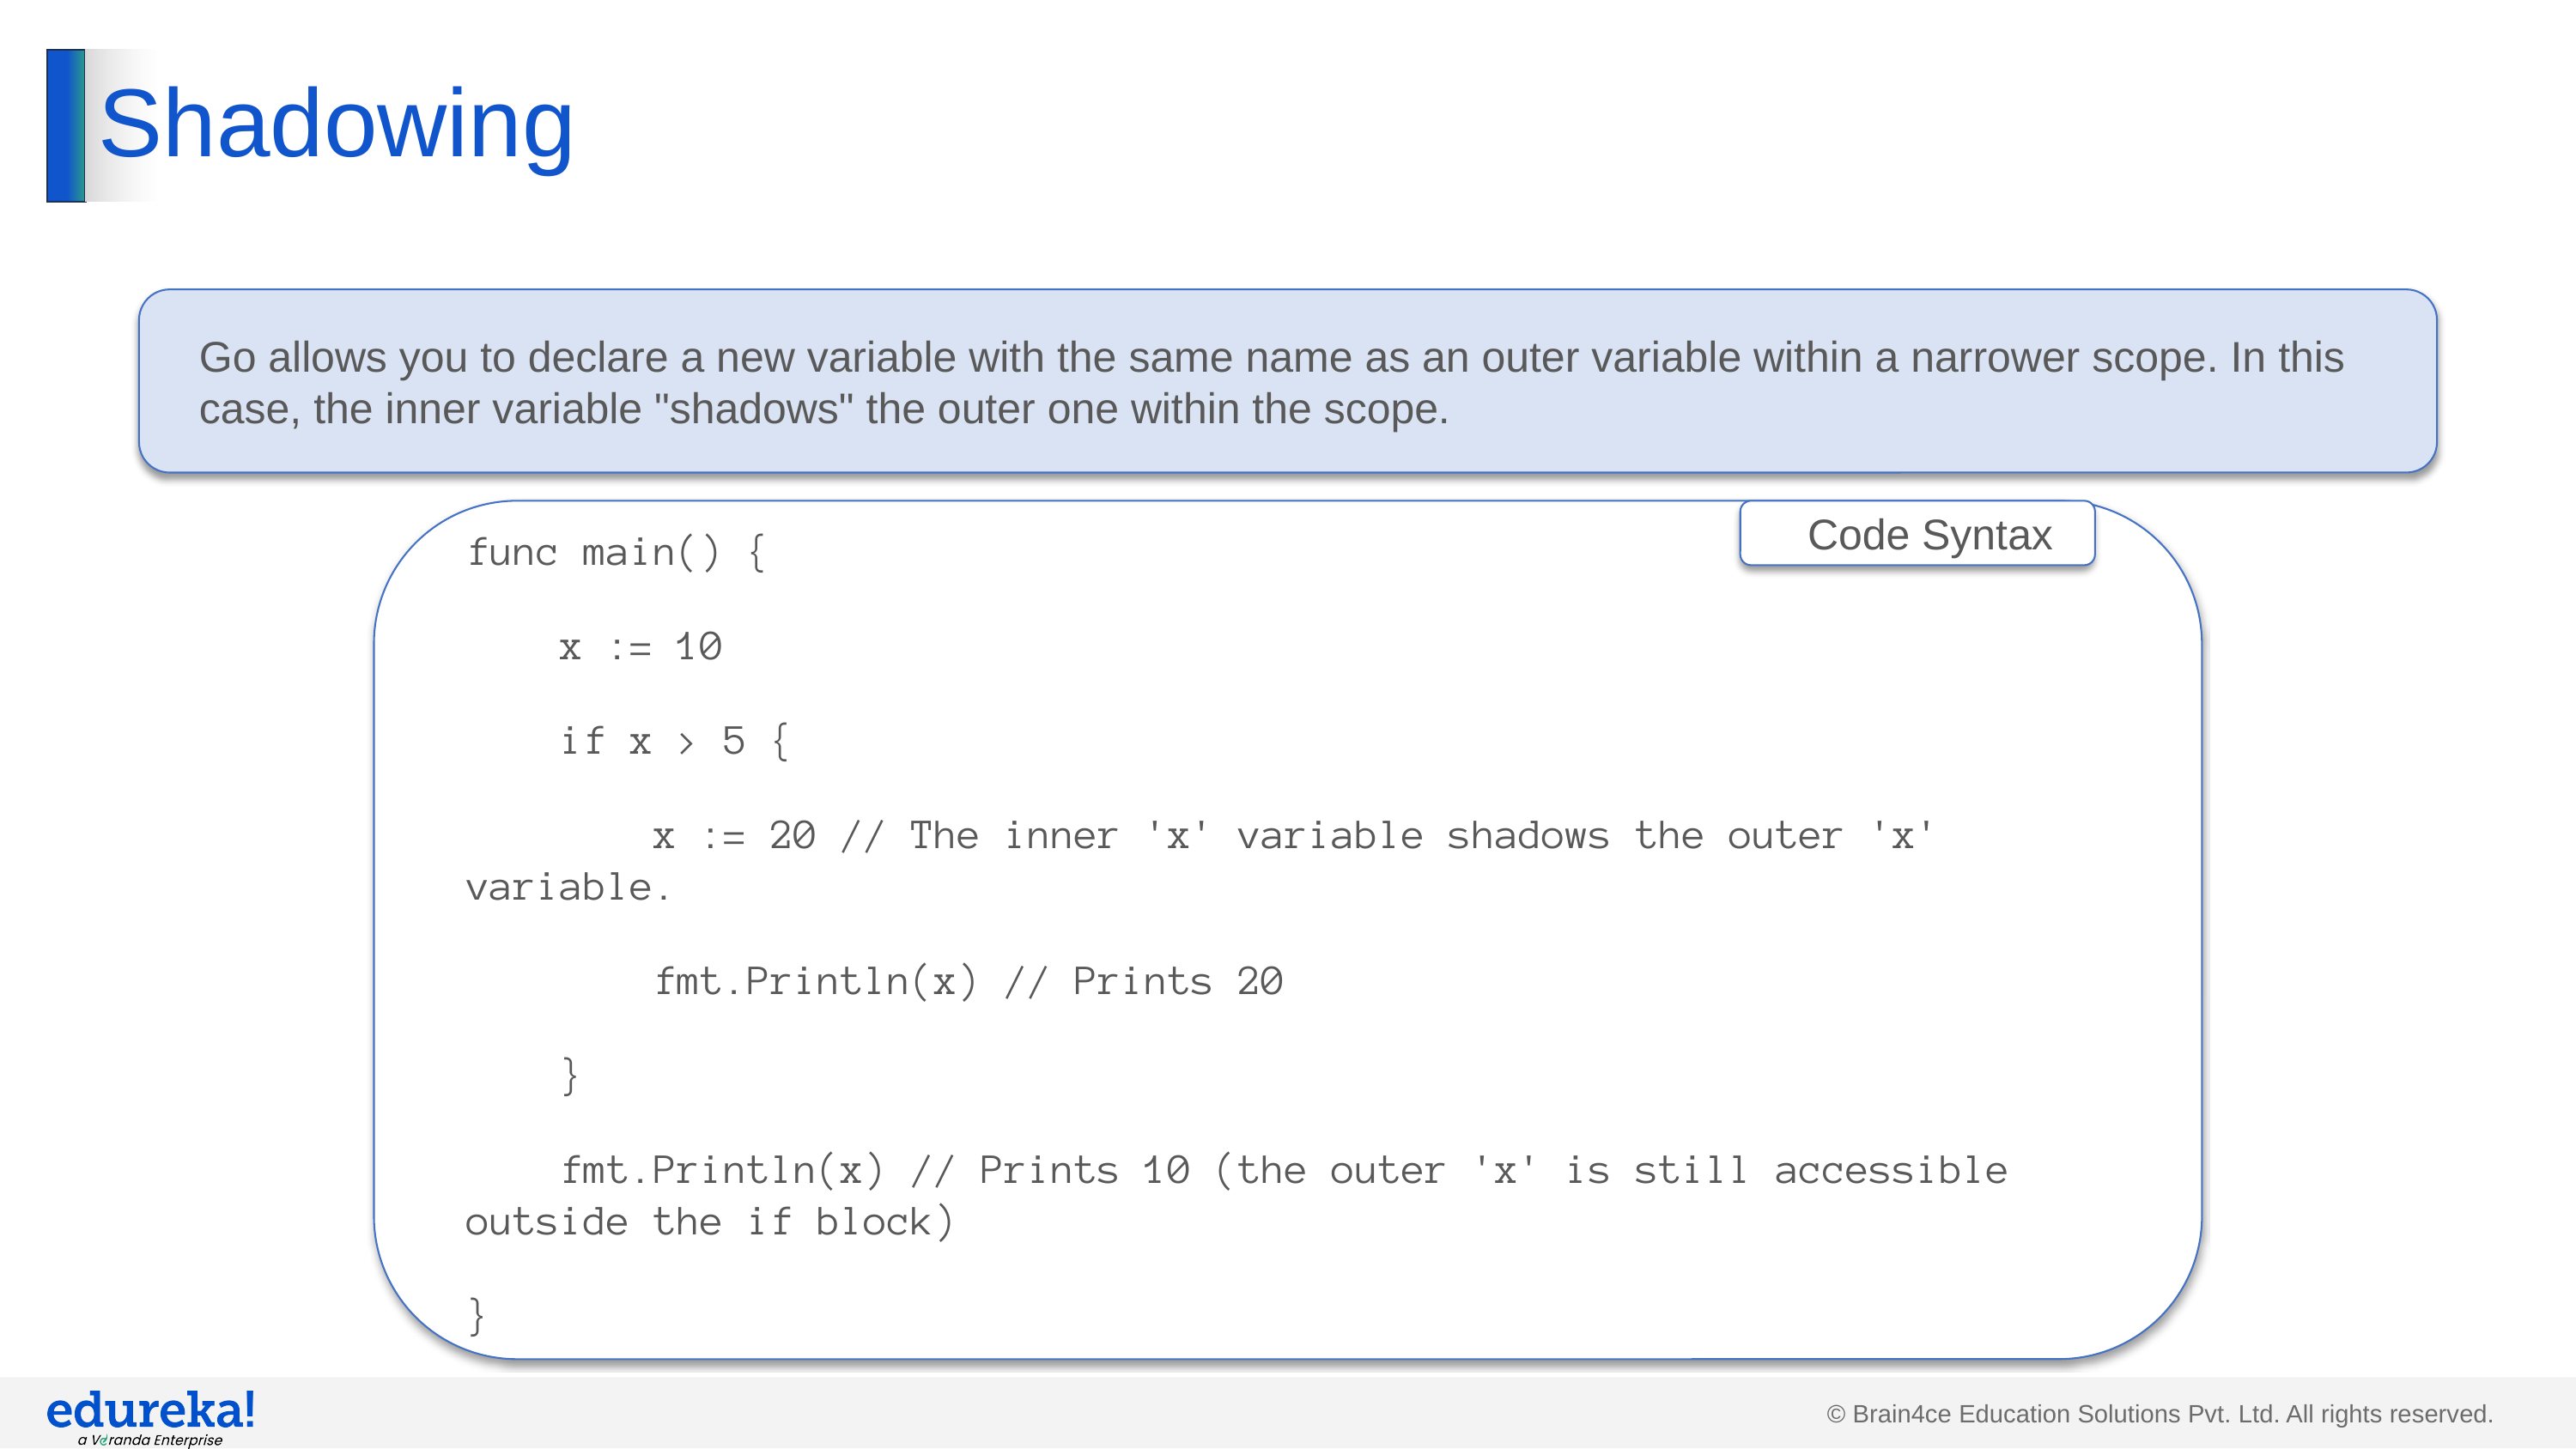

# Shadowing
Go allows you to declare a new variable with the same name as an outer variable within a narrower scope. In this case, the inner variable "shadows" the outer one within the scope.
func main() {
    x := 10
    if x > 5 {
        x := 20 // The inner 'x' variable shadows the outer 'x' variable.
        fmt.Println(x) // Prints 20
    }
    fmt.Println(x) // Prints 10 (the outer 'x' is still accessible outside the if block)
}
Code Syntax